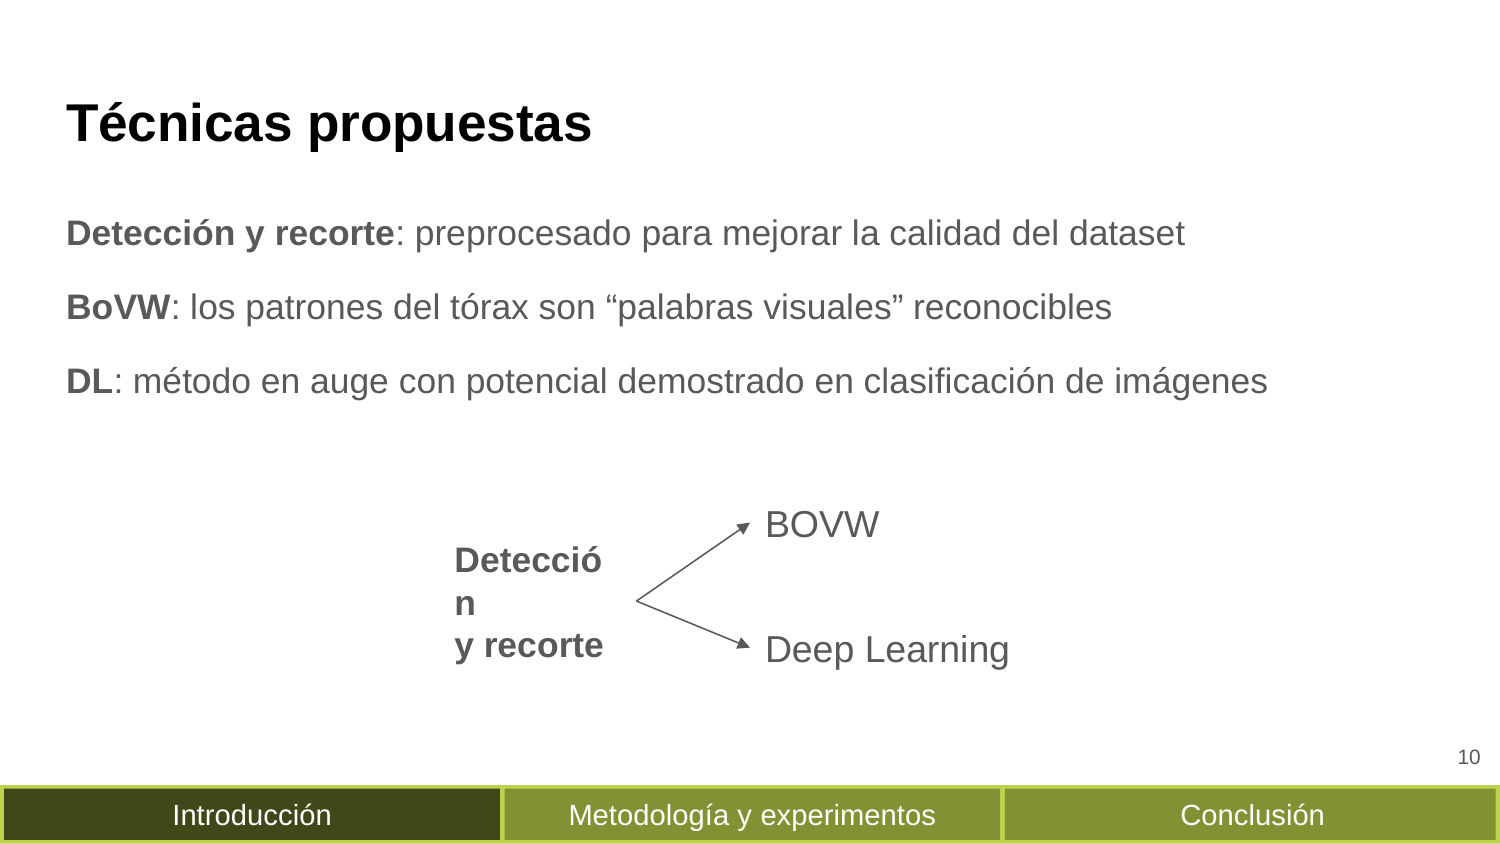

# Técnicas propuestas
Detección y recorte: preprocesado para mejorar la calidad del dataset
BoVW: los patrones del tórax son “palabras visuales” reconocibles
DL: método en auge con potencial demostrado en clasificación de imágenes

BOVW
Detección
y recorte
Deep Learning
10
10
10
Introducción
Metodología y experimentos
Conclusión